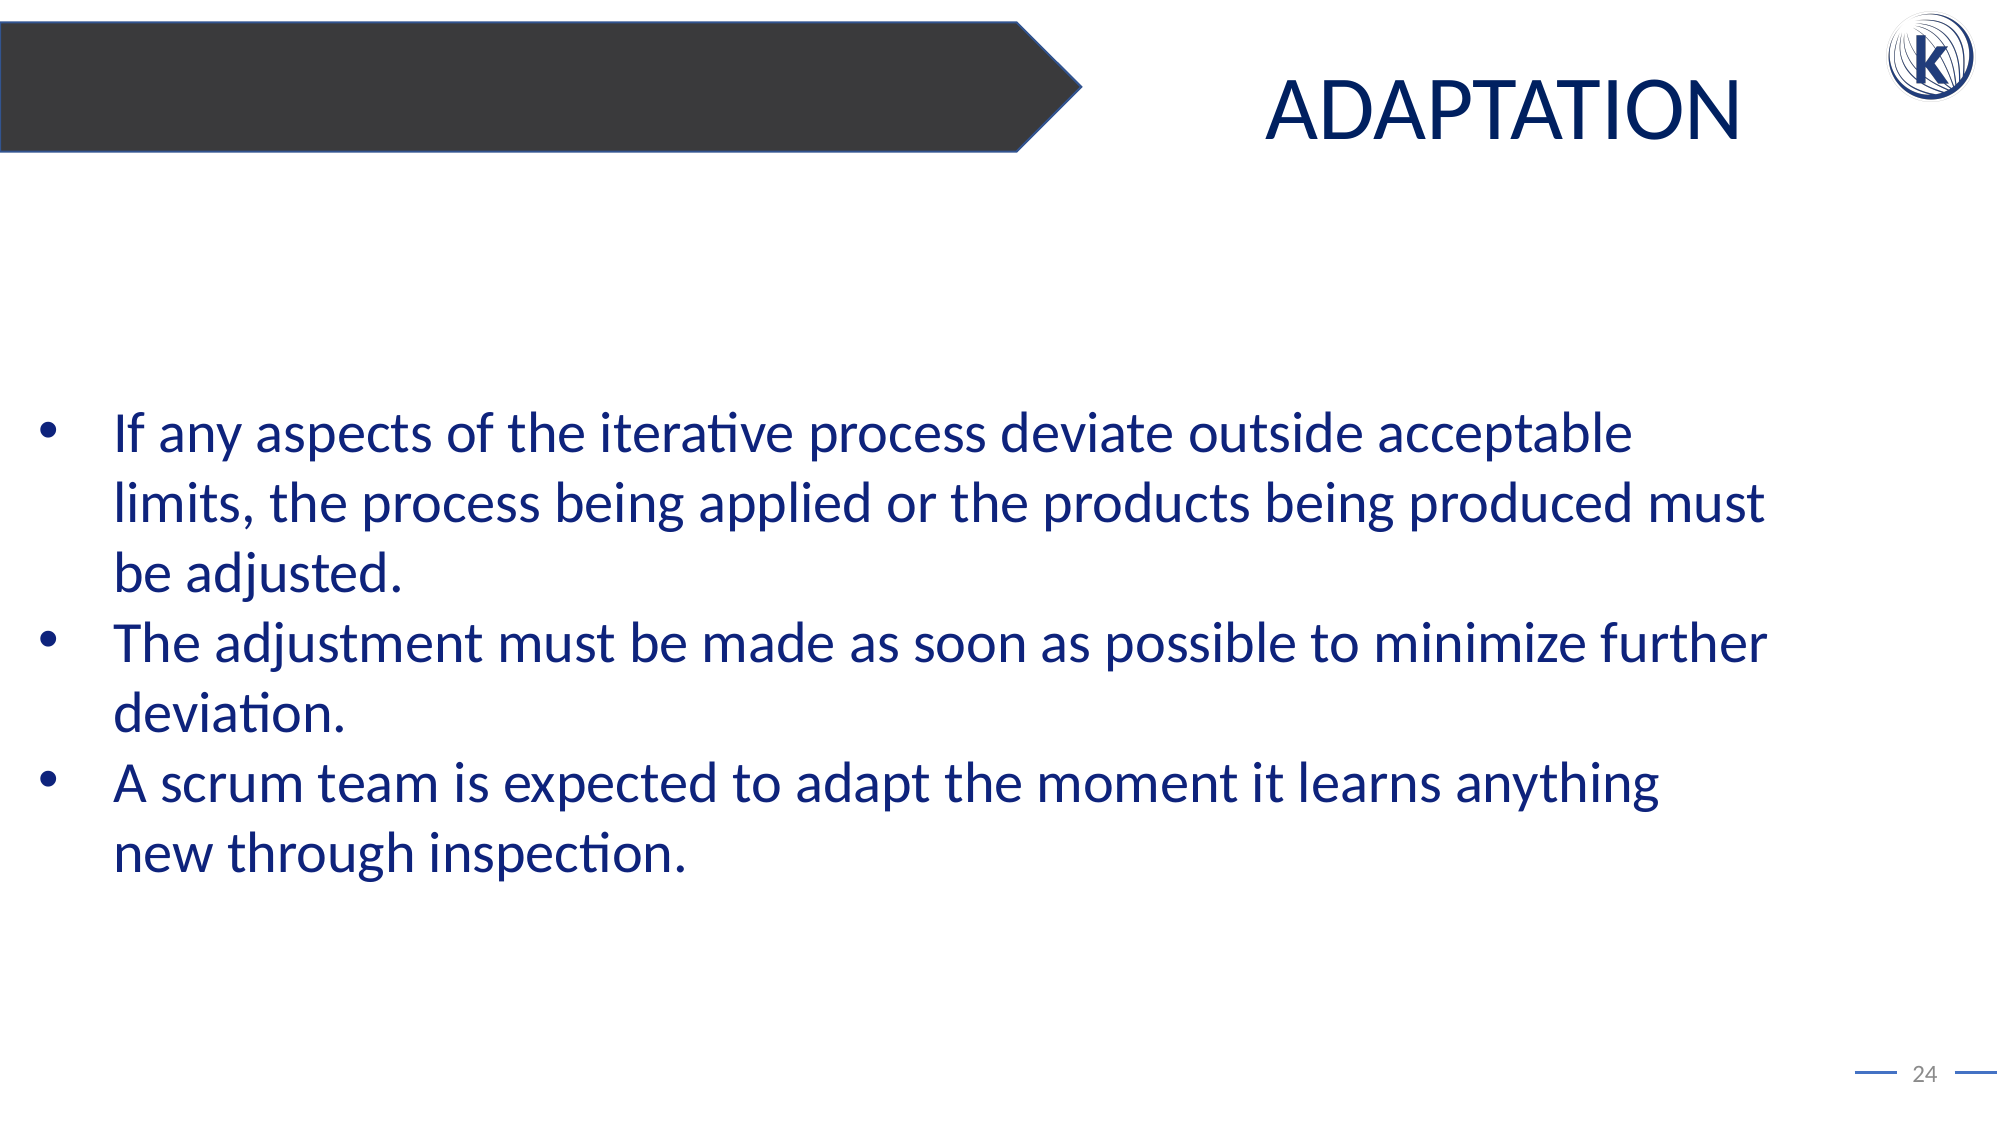

ADAPTATION

If any aspects of the iterative process deviate outside acceptable limits, the process being applied or the products being produced must be adjusted.
The adjustment must be made as soon as possible to minimize further deviation.
A scrum team is expected to adapt the moment it learns anything new through inspection.

24